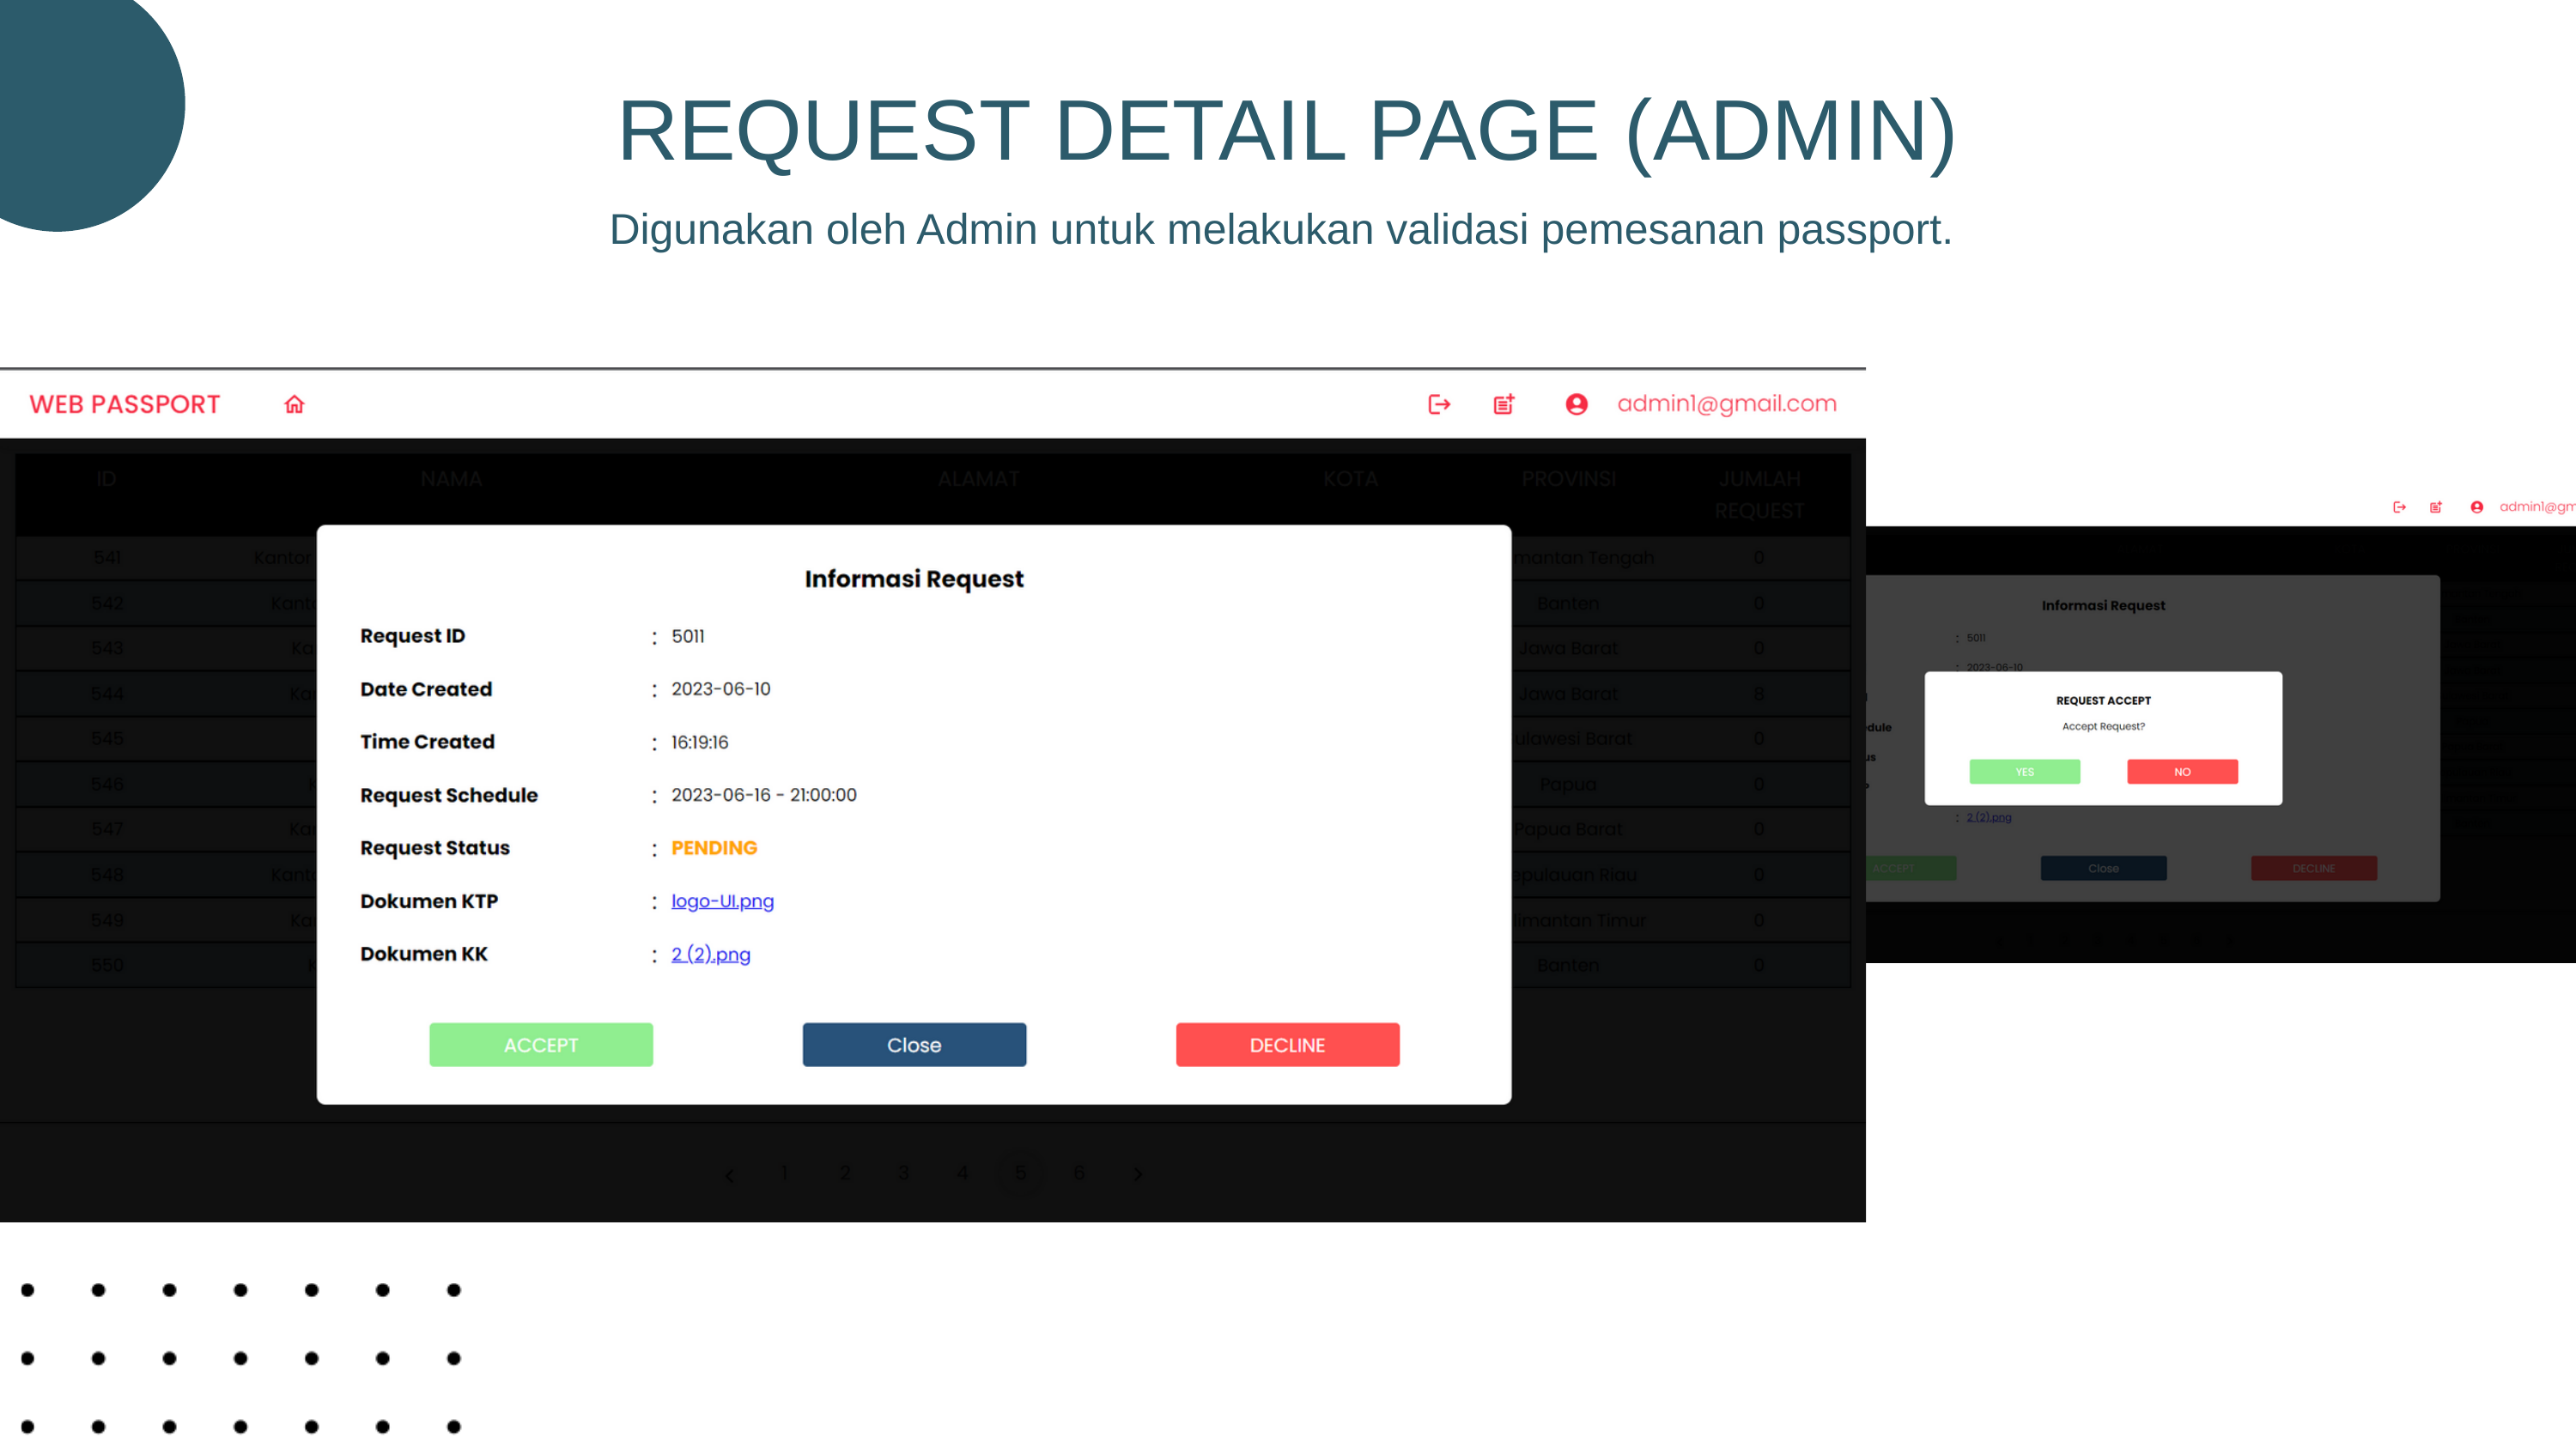

REQUEST DETAIL PAGE (ADMIN)
Digunakan oleh Admin untuk melakukan validasi pemesanan passport.